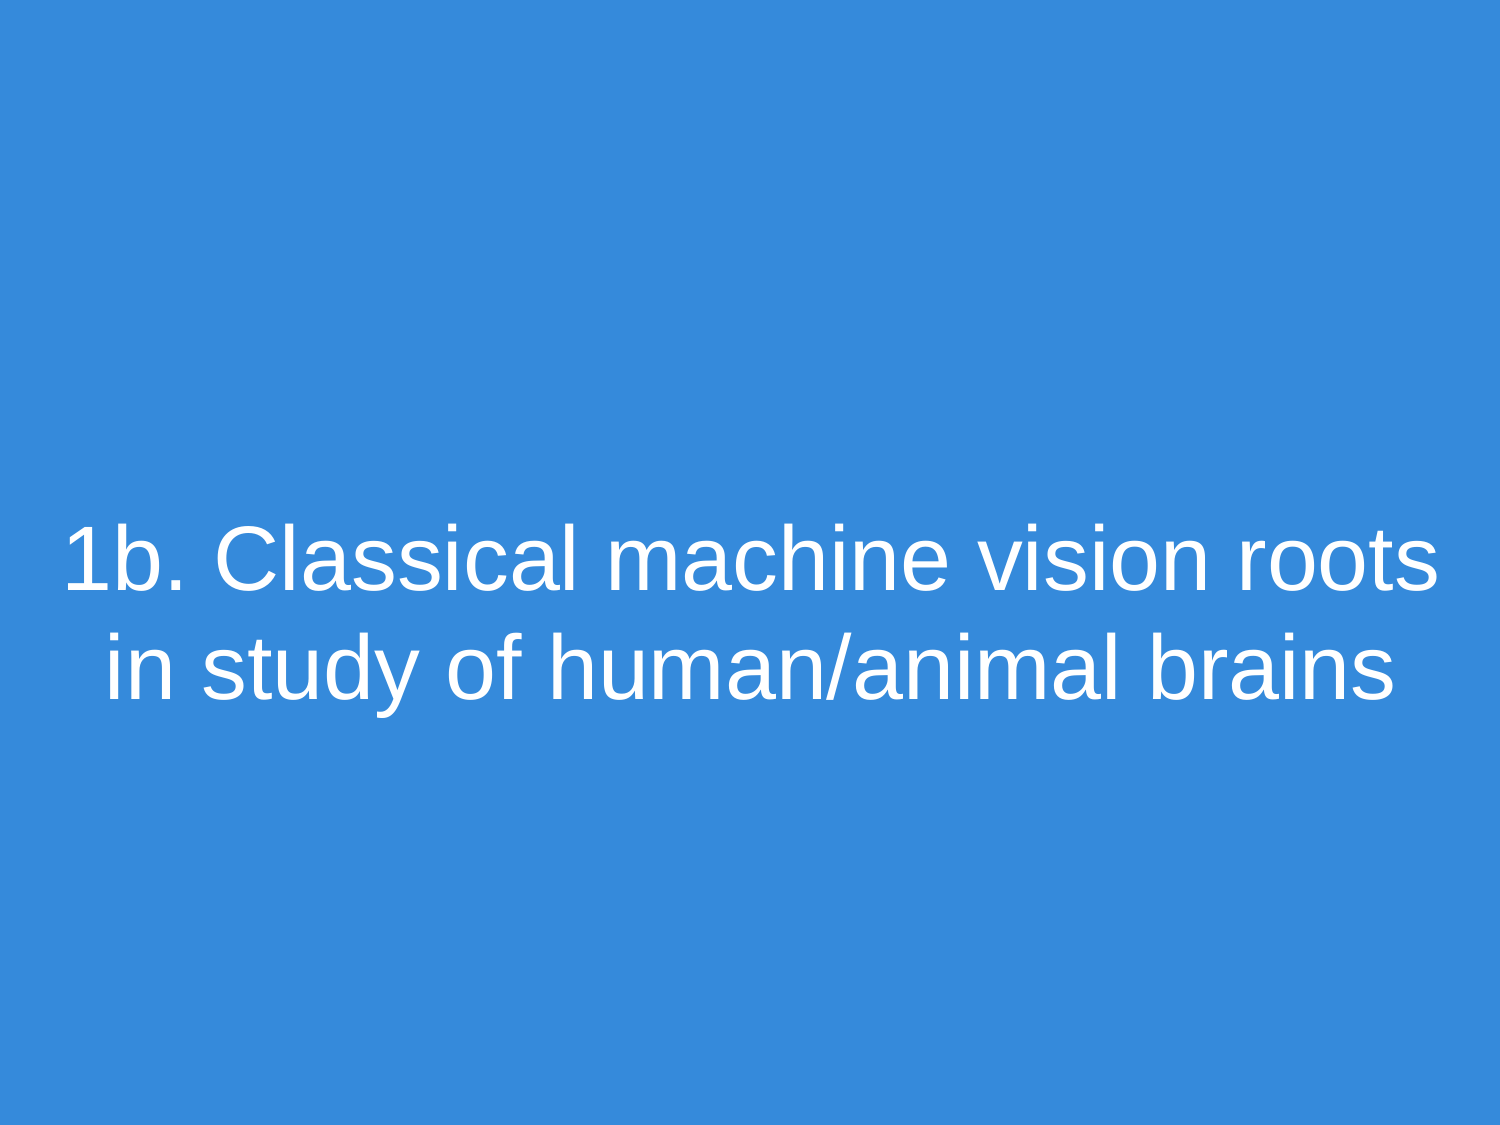

# 1b. Classical machine vision roots in study of human/animal brains